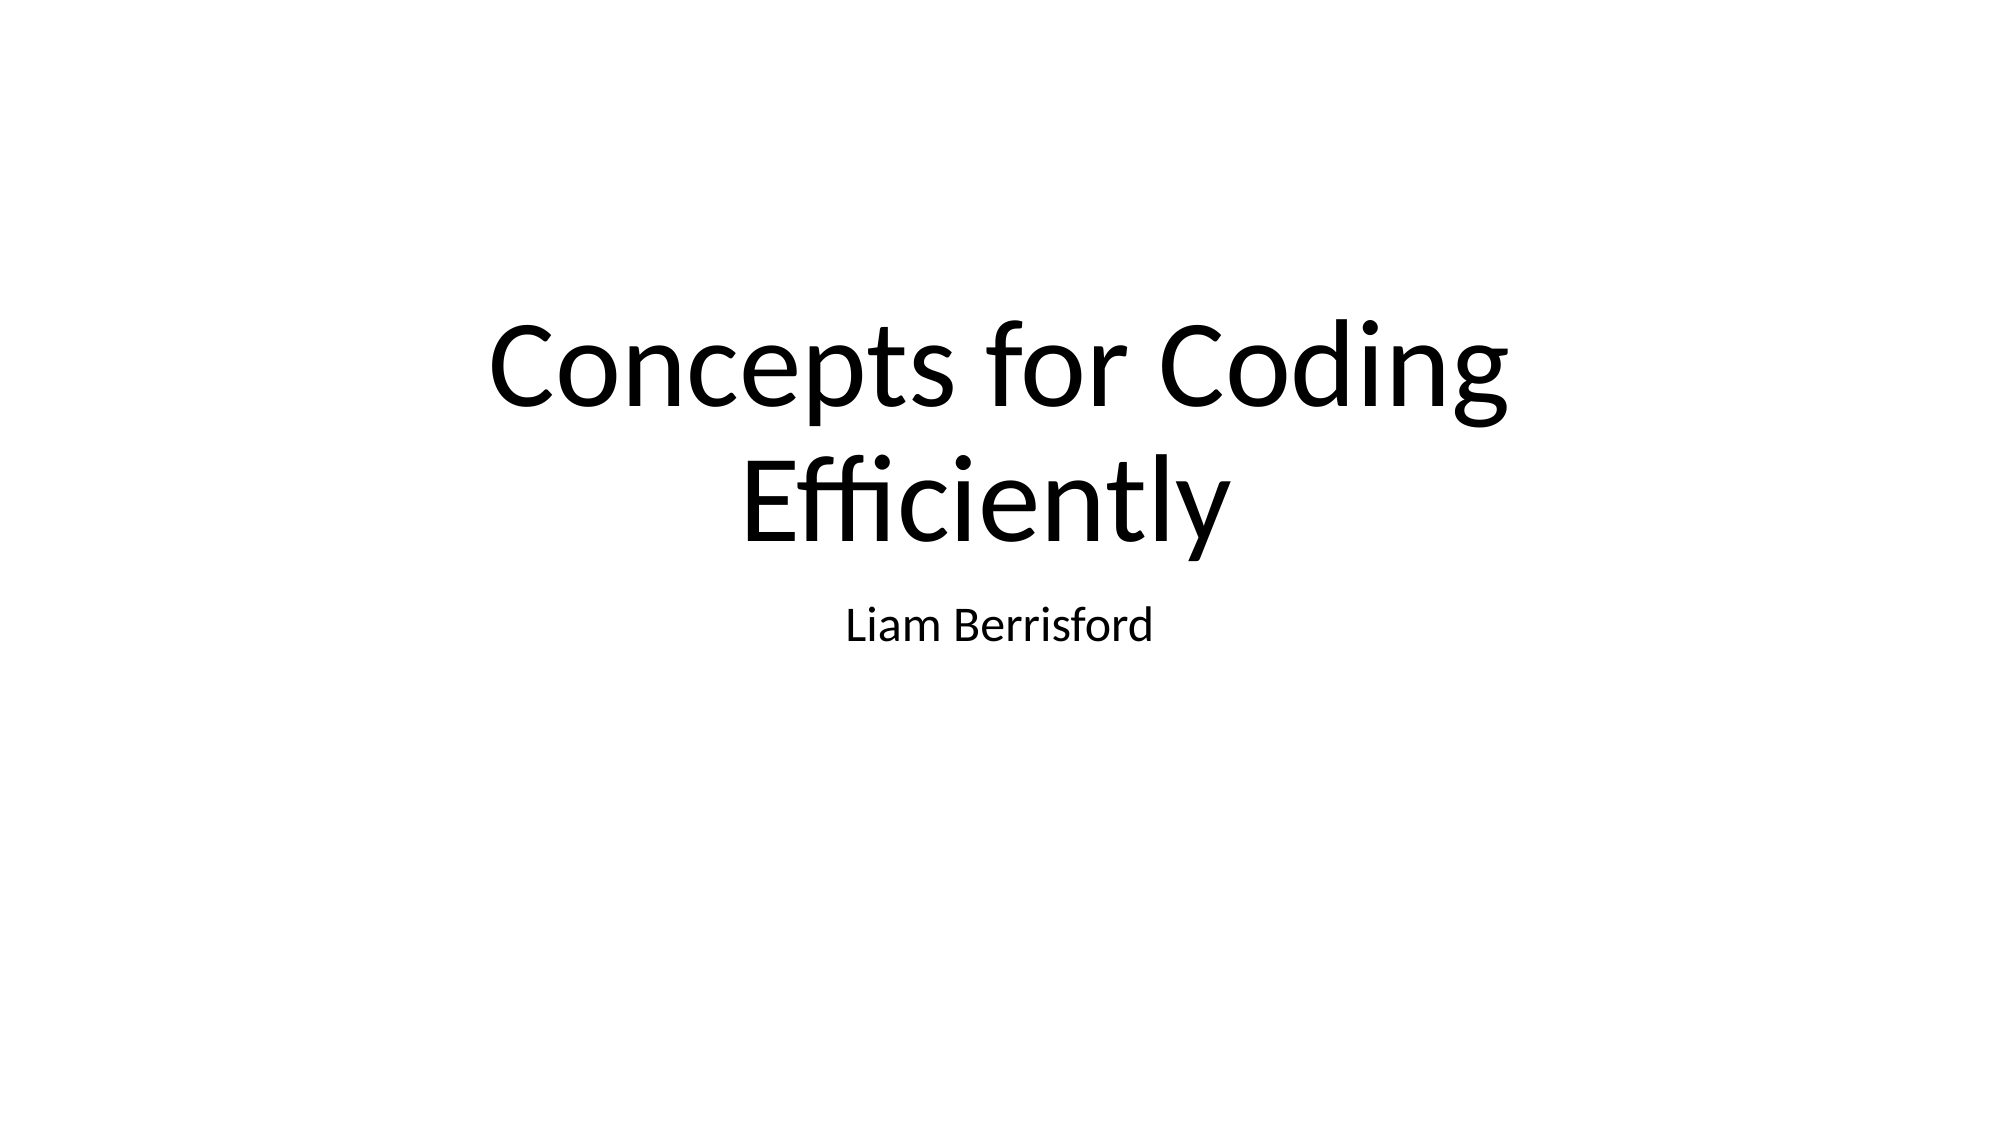

# Concepts for Coding Efficiently
Liam Berrisford